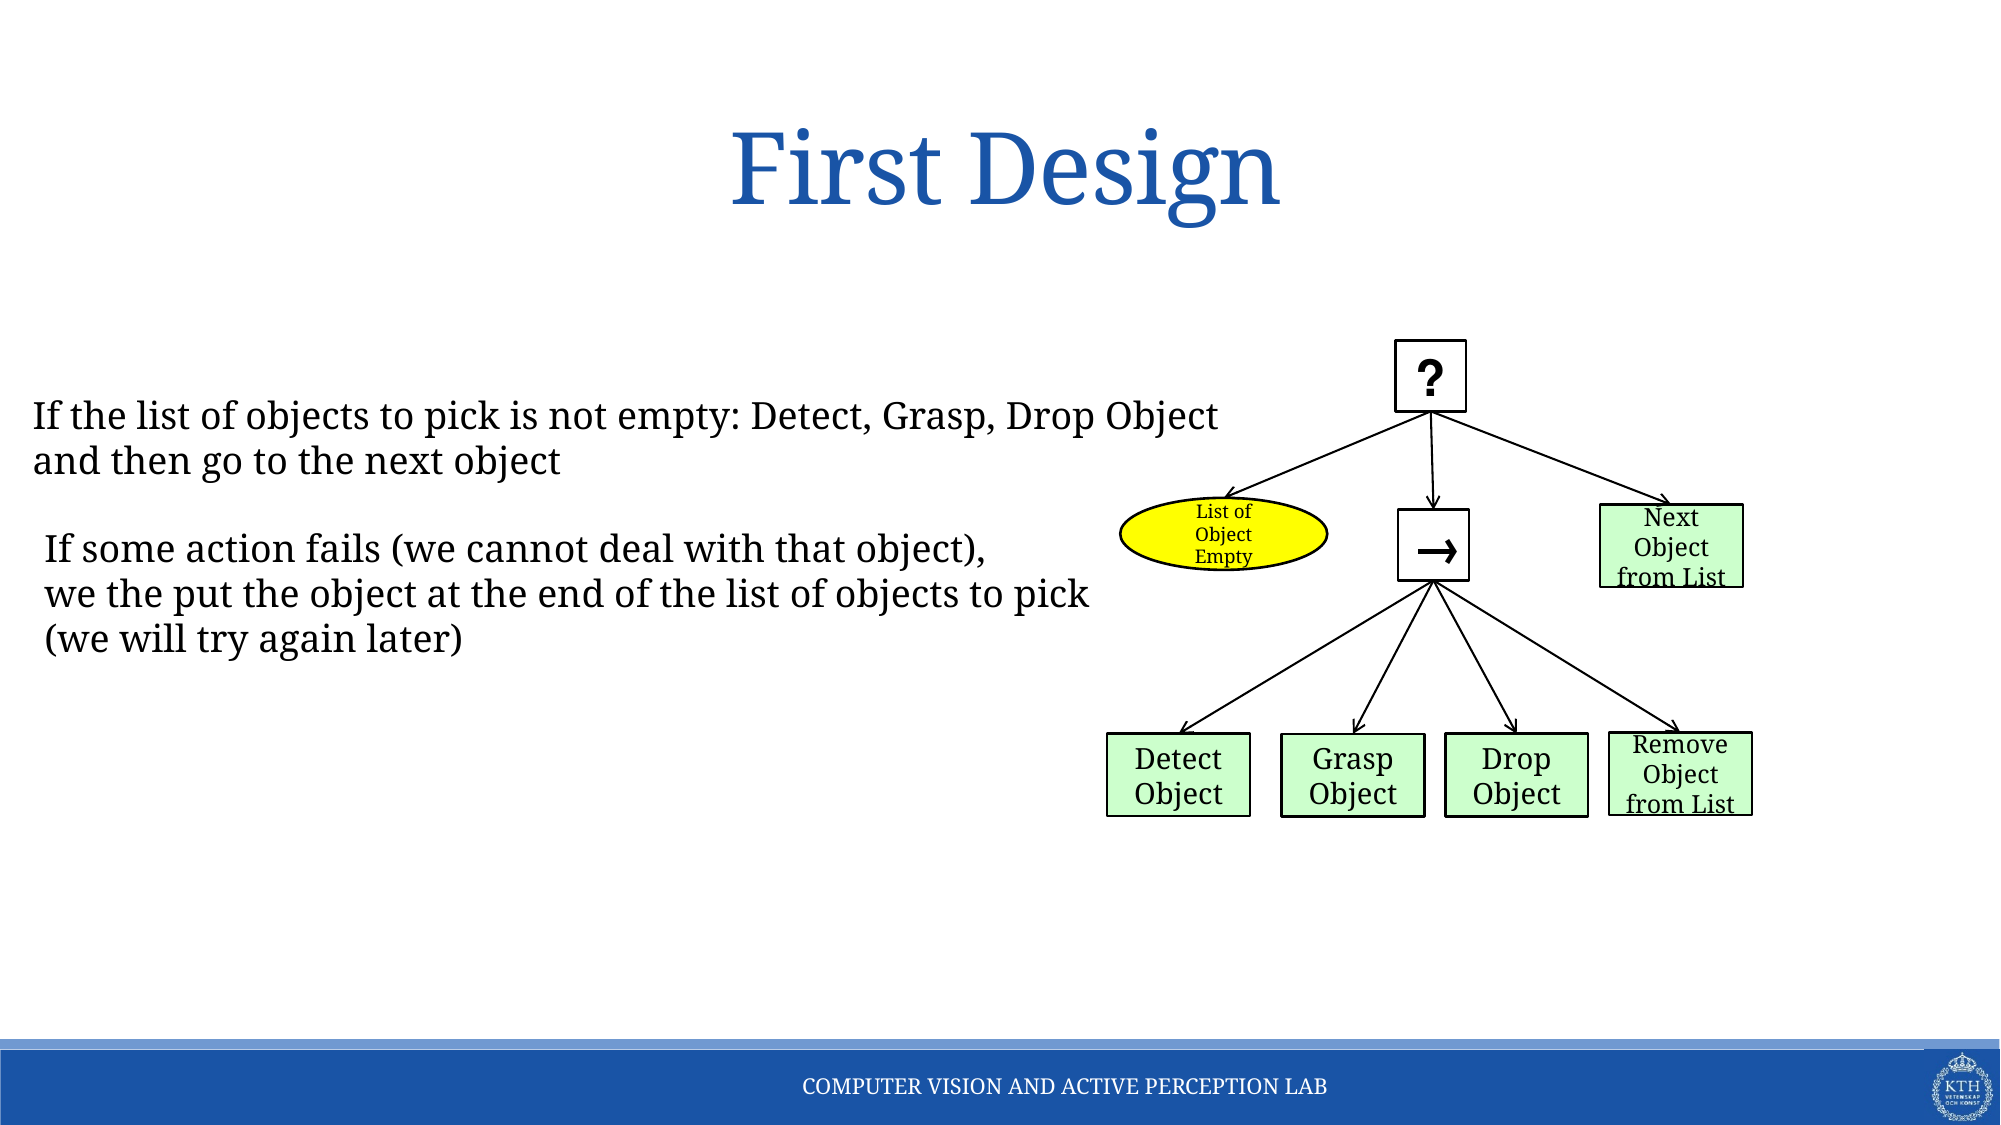

# First Design
?
If the list of objects to pick is not empty: Detect, Grasp, Drop Object
and then go to the next object
List of Object Empty
Next
Object from List
→
If some action fails (we cannot deal with that object),
we the put the object at the end of the list of objects to pick
(we will try again later)
Remove
Object from List
Detect Object
Drop
Object
Grasp Object
COMPUTER VISION AND ACTIVE PERCEPTION LAB